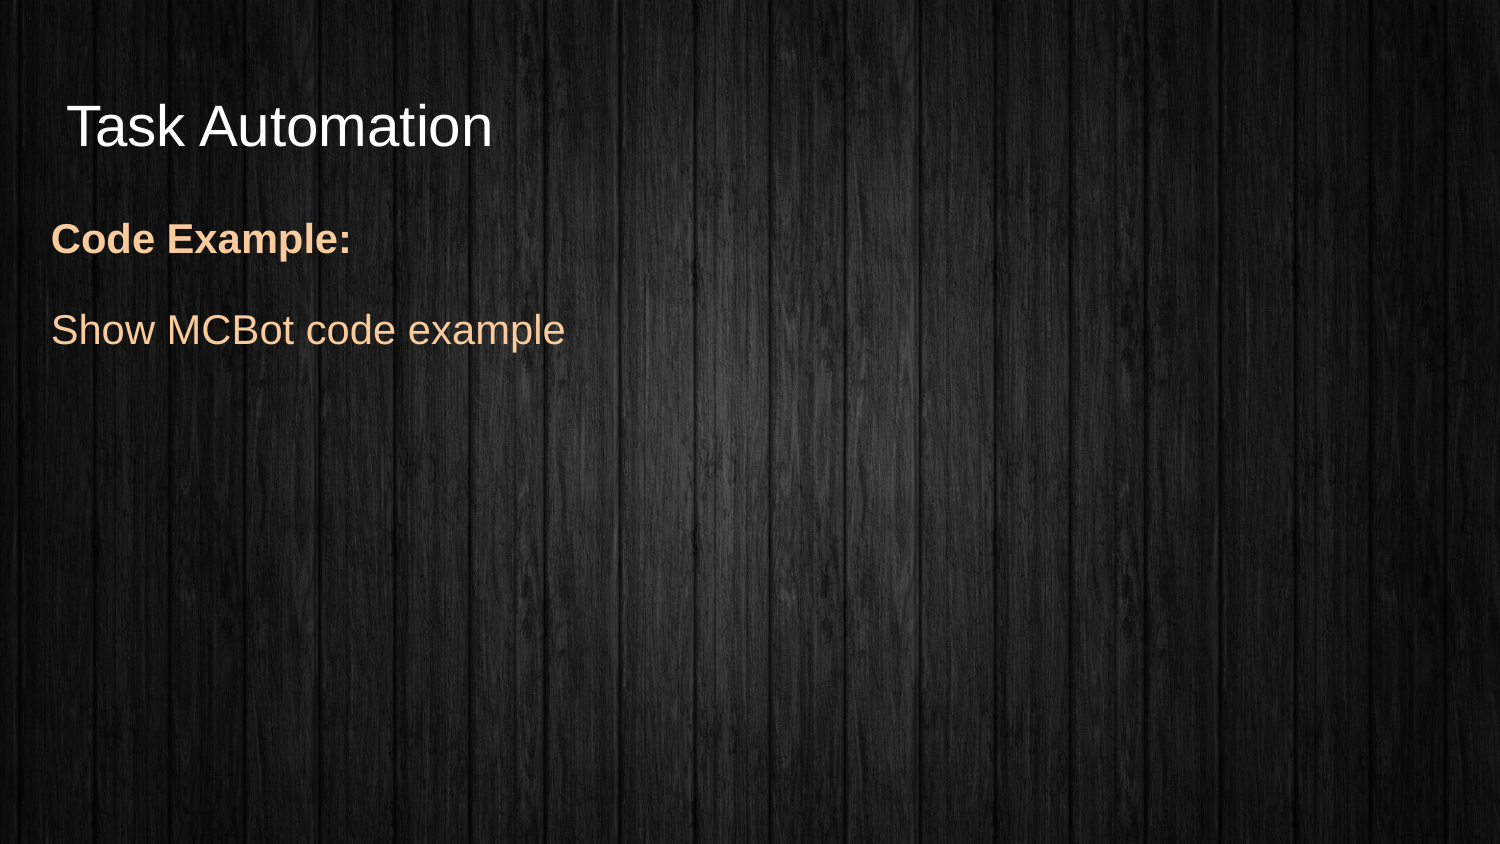

# Task Automation

Code Example:
Show MCBot code example